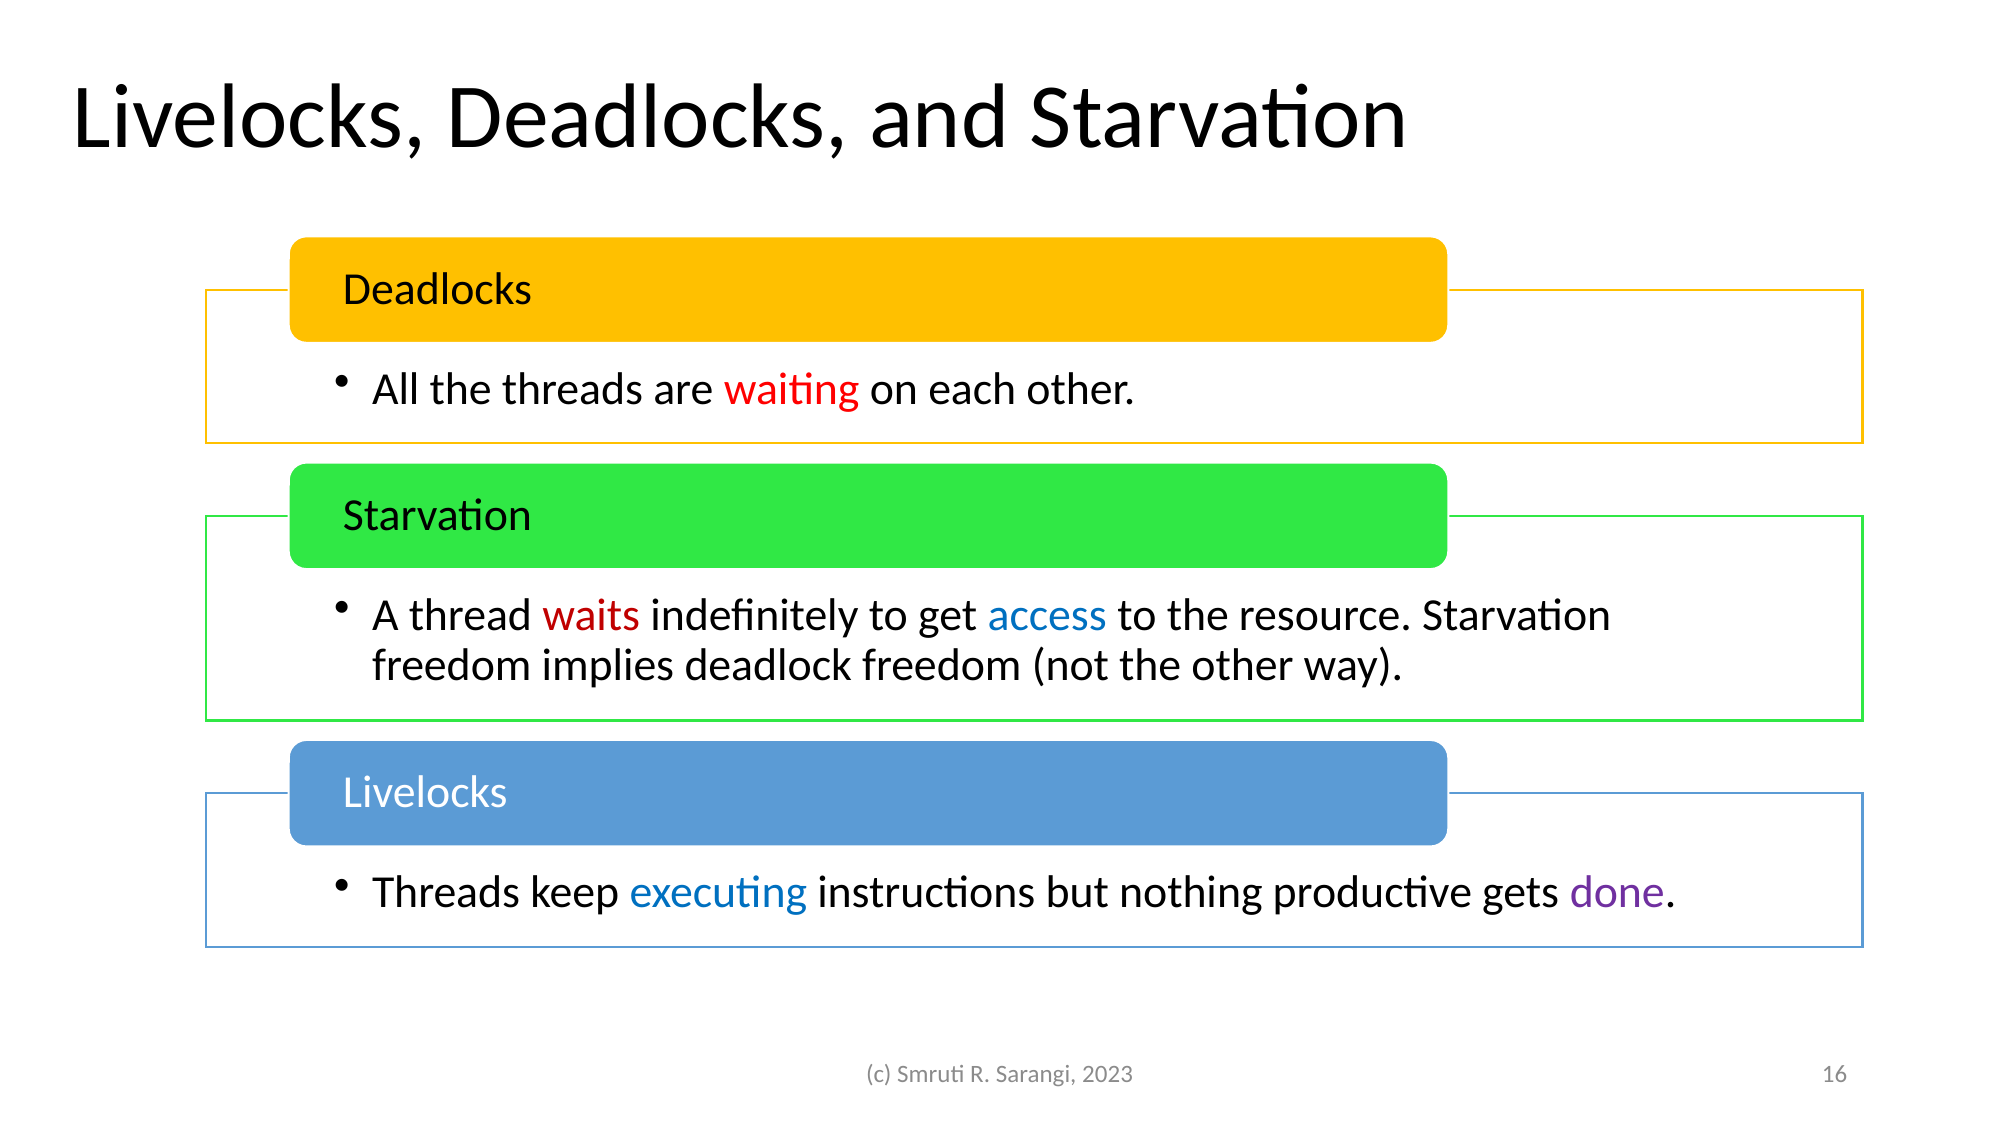

# Livelocks, Deadlocks, and Starvation
All the threads are waiting on each other.
Deadlocks
A thread waits indefinitely to get access to the resource. Starvation freedom implies deadlock freedom (not the other way).
Starvation
Threads keep executing instructions but nothing productive gets done.
Livelocks
(c) Smruti R. Sarangi, 2023
16